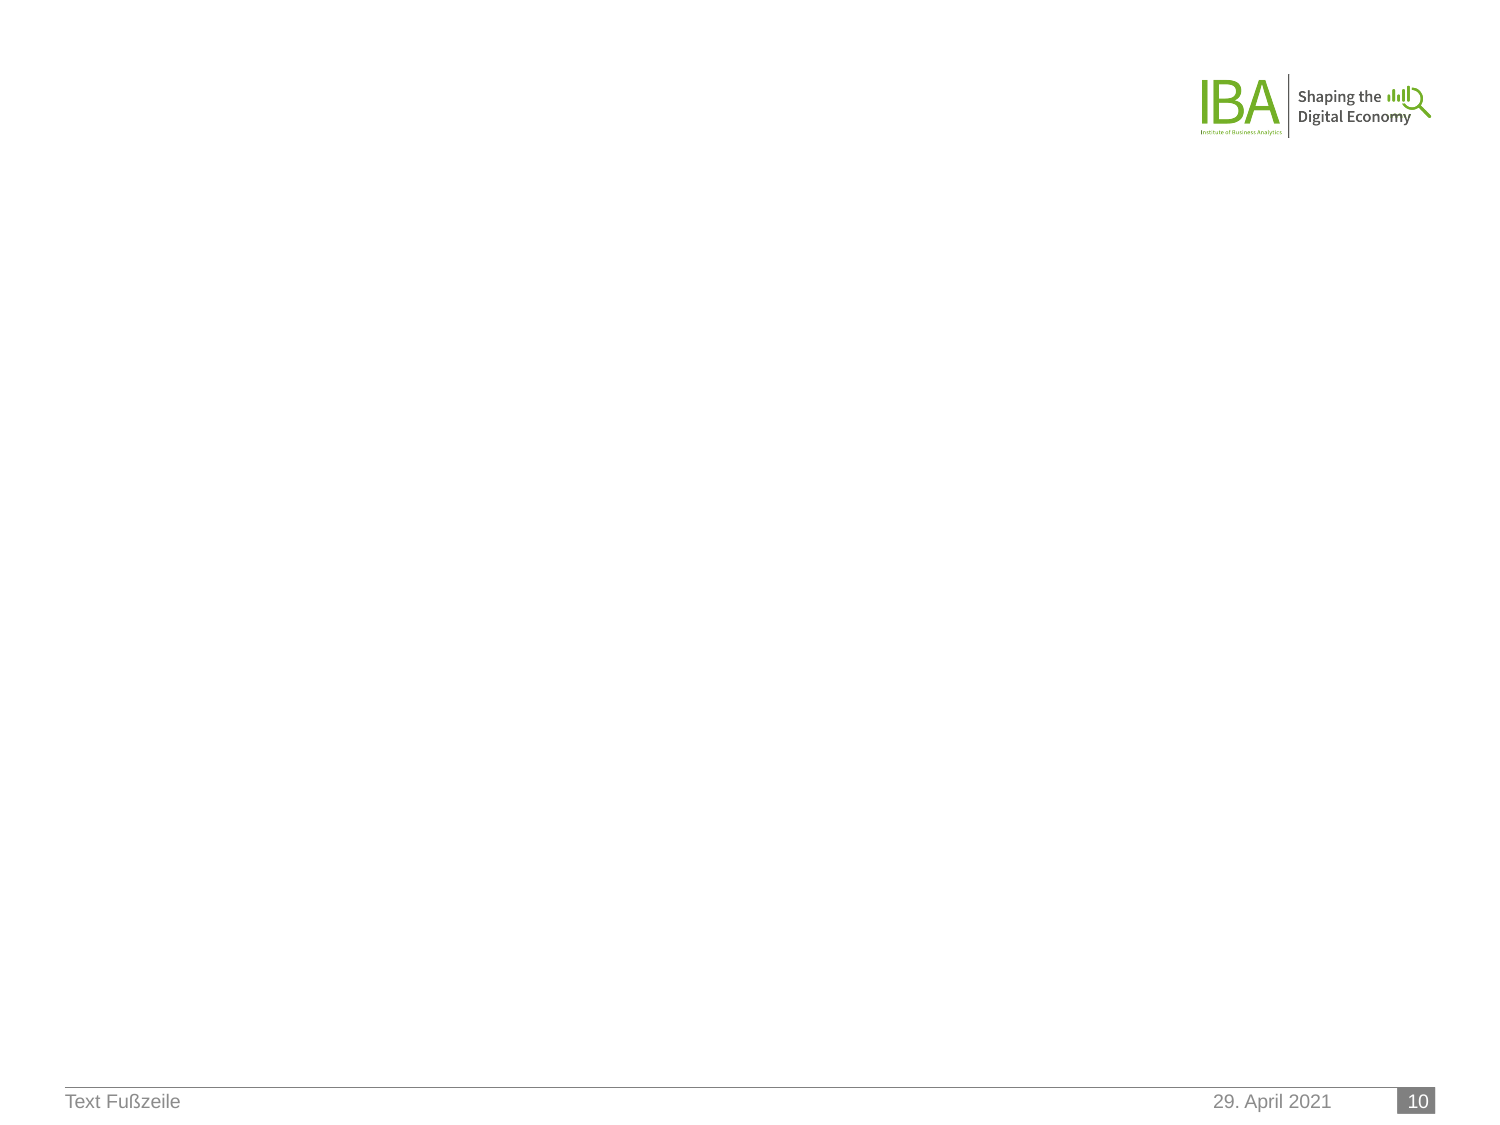

#

 10
Text Fußzeile
29. April 2021